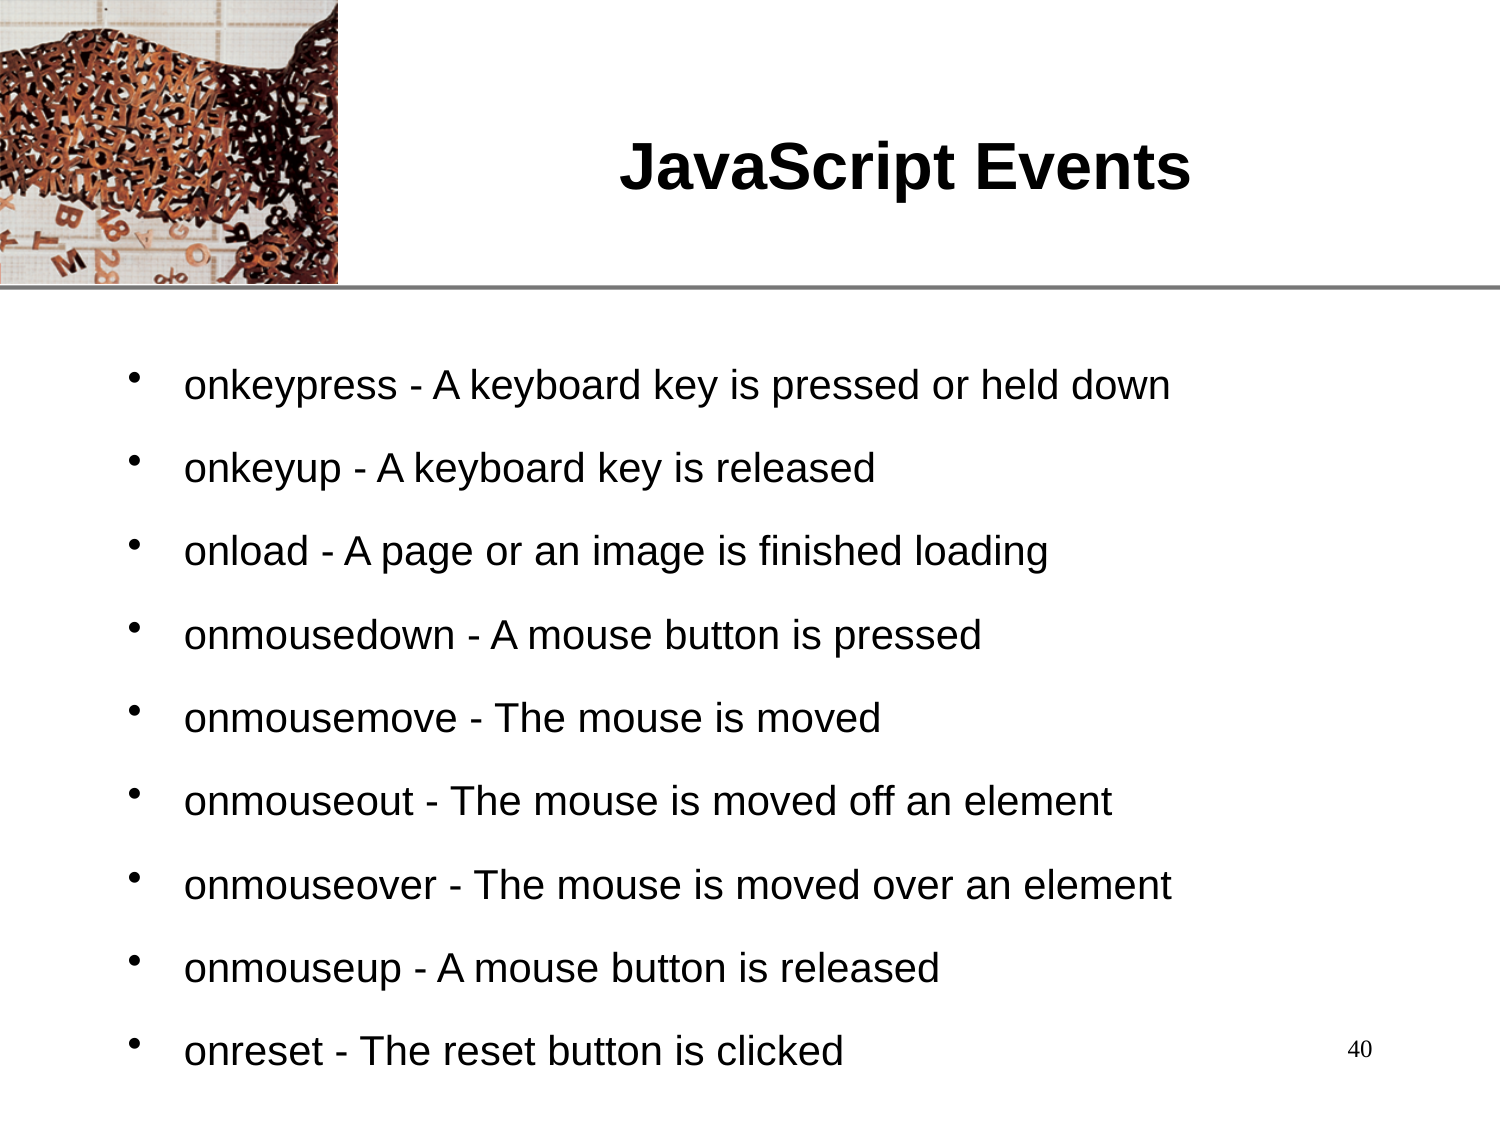

# JavaScript Events
onkeypress - A keyboard key is pressed or held down
onkeyup - A keyboard key is released
onload - A page or an image is finished loading
onmousedown - A mouse button is pressed
onmousemove - The mouse is moved
onmouseout - The mouse is moved off an element
onmouseover - The mouse is moved over an element
onmouseup - A mouse button is released
onreset - The reset button is clicked
40